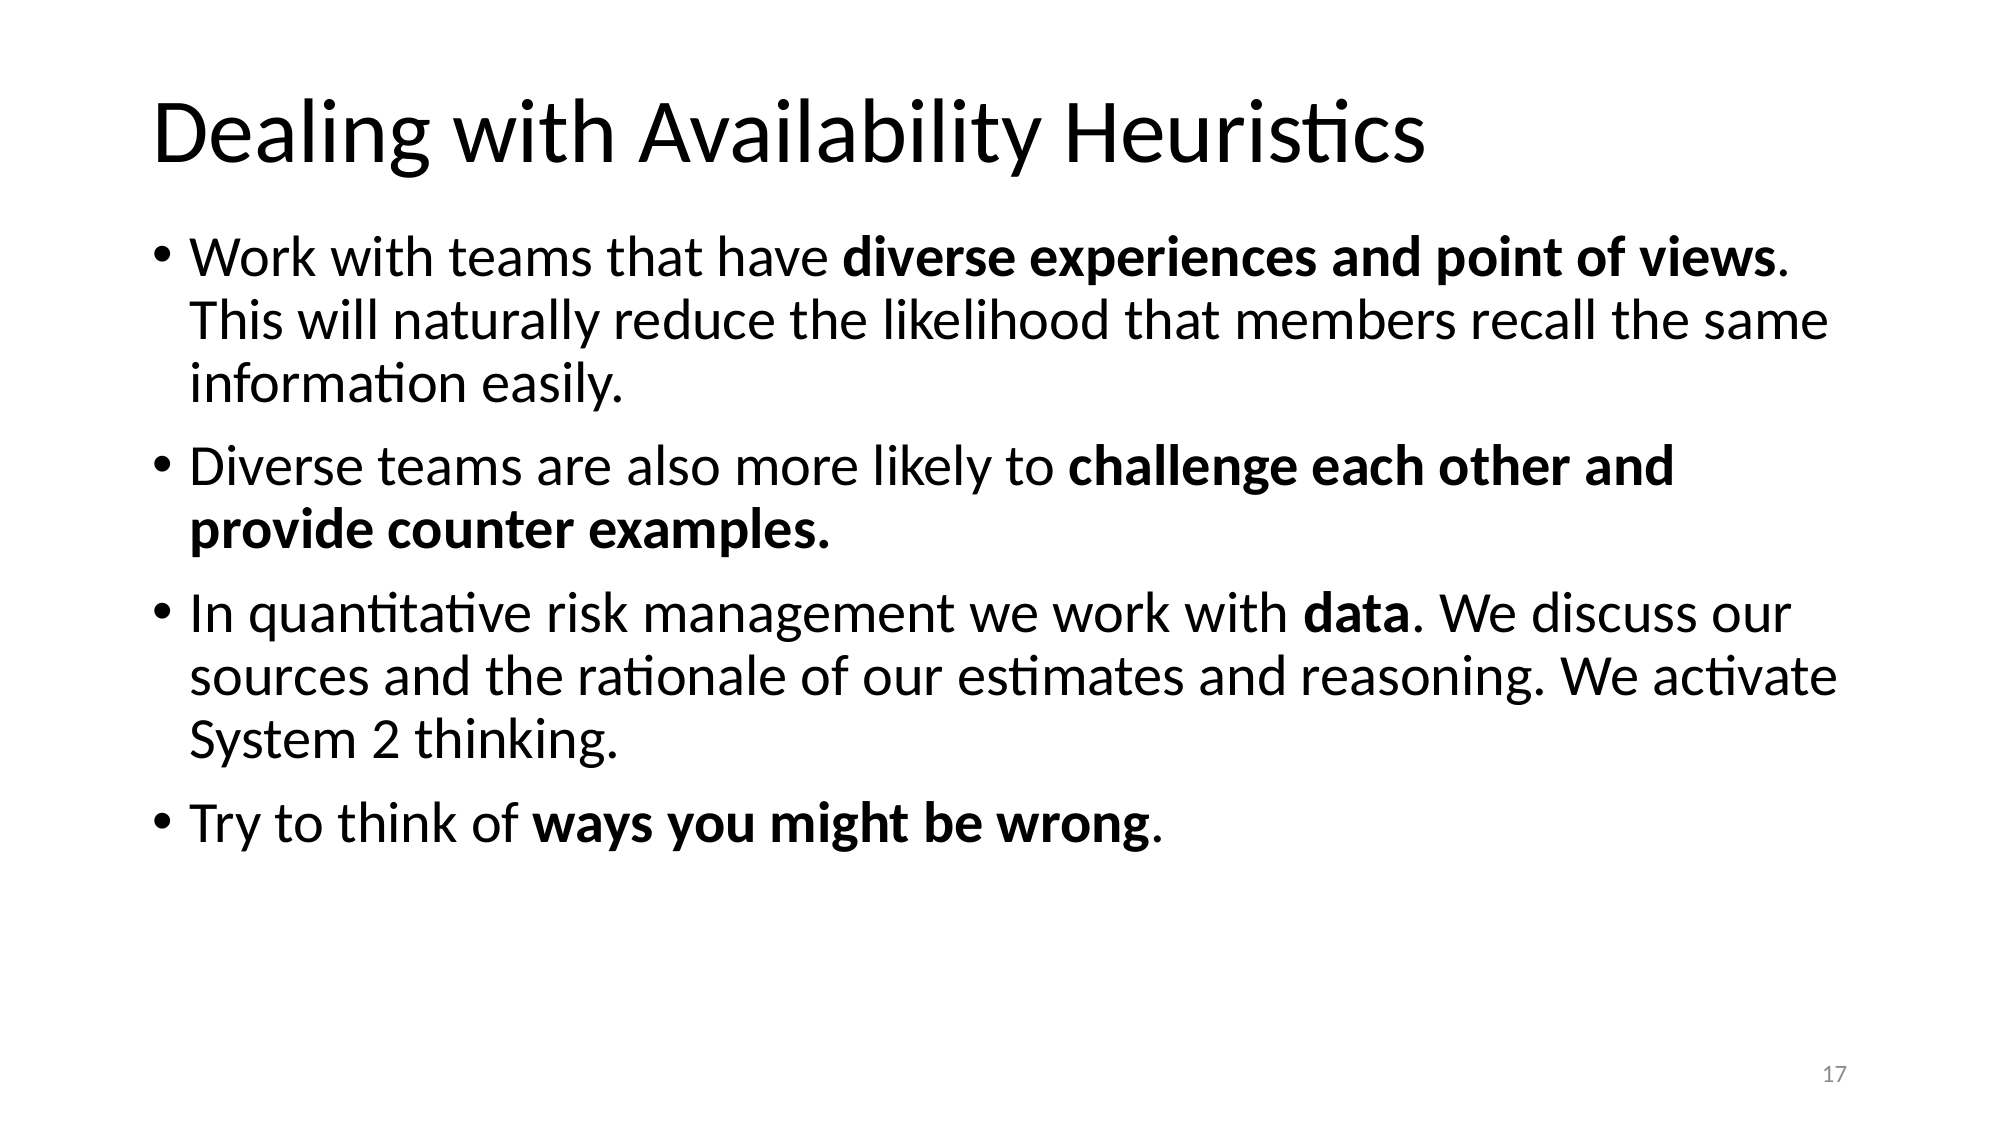

# Dealing with Availability Heuristics
Work with teams that have diverse experiences and point of views. This will naturally reduce the likelihood that members recall the same information easily.
Diverse teams are also more likely to challenge each other and provide counter examples.
In quantitative risk management we work with data. We discuss our sources and the rationale of our estimates and reasoning. We activate System 2 thinking.
Try to think of ways you might be wrong.
17